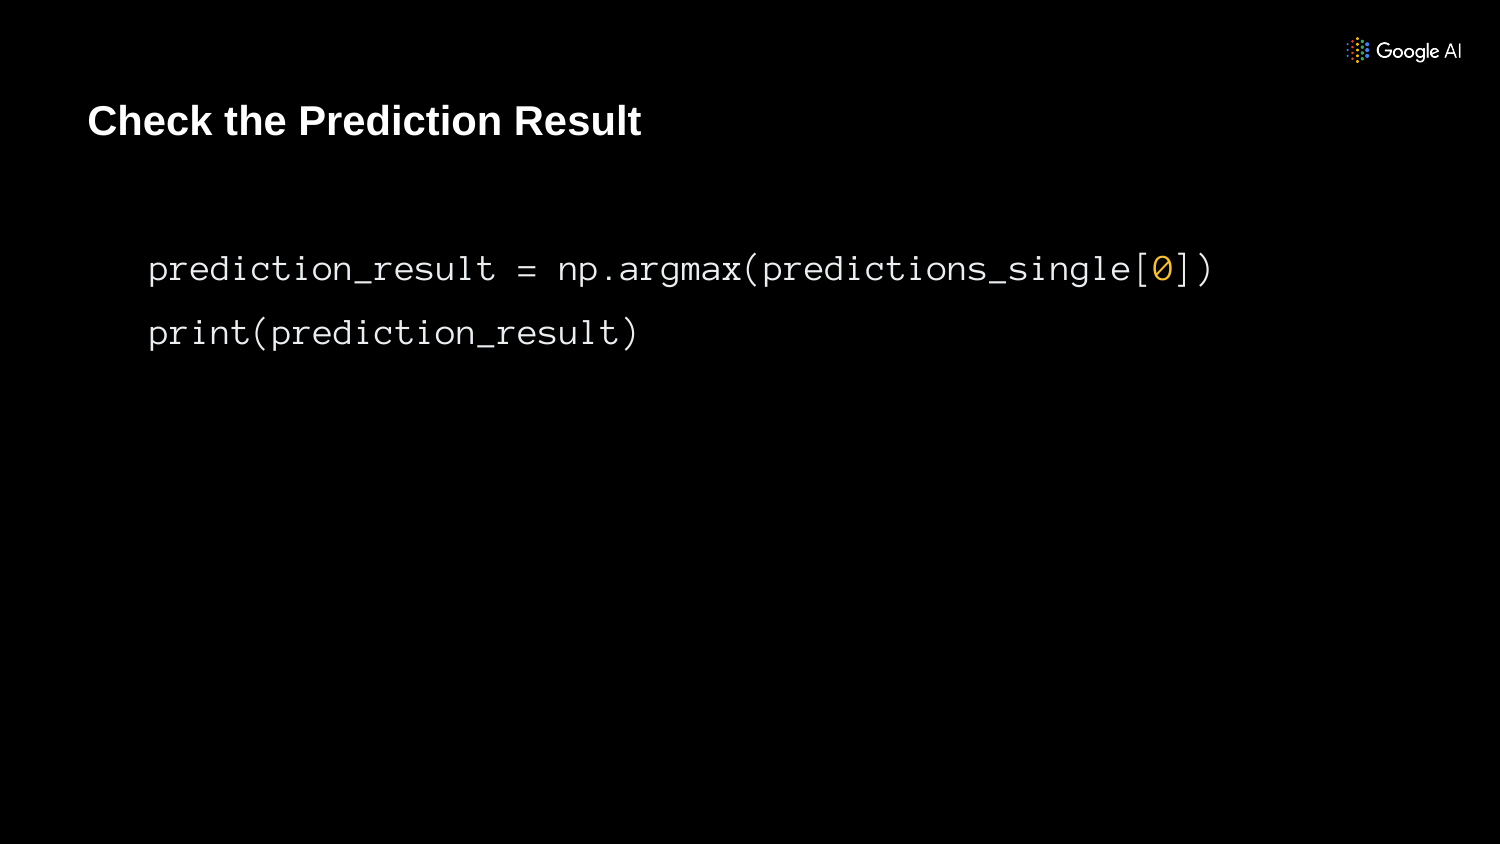

# Check the Prediction Result
prediction_result = np.argmax(predictions_single[0])
print(prediction_result)